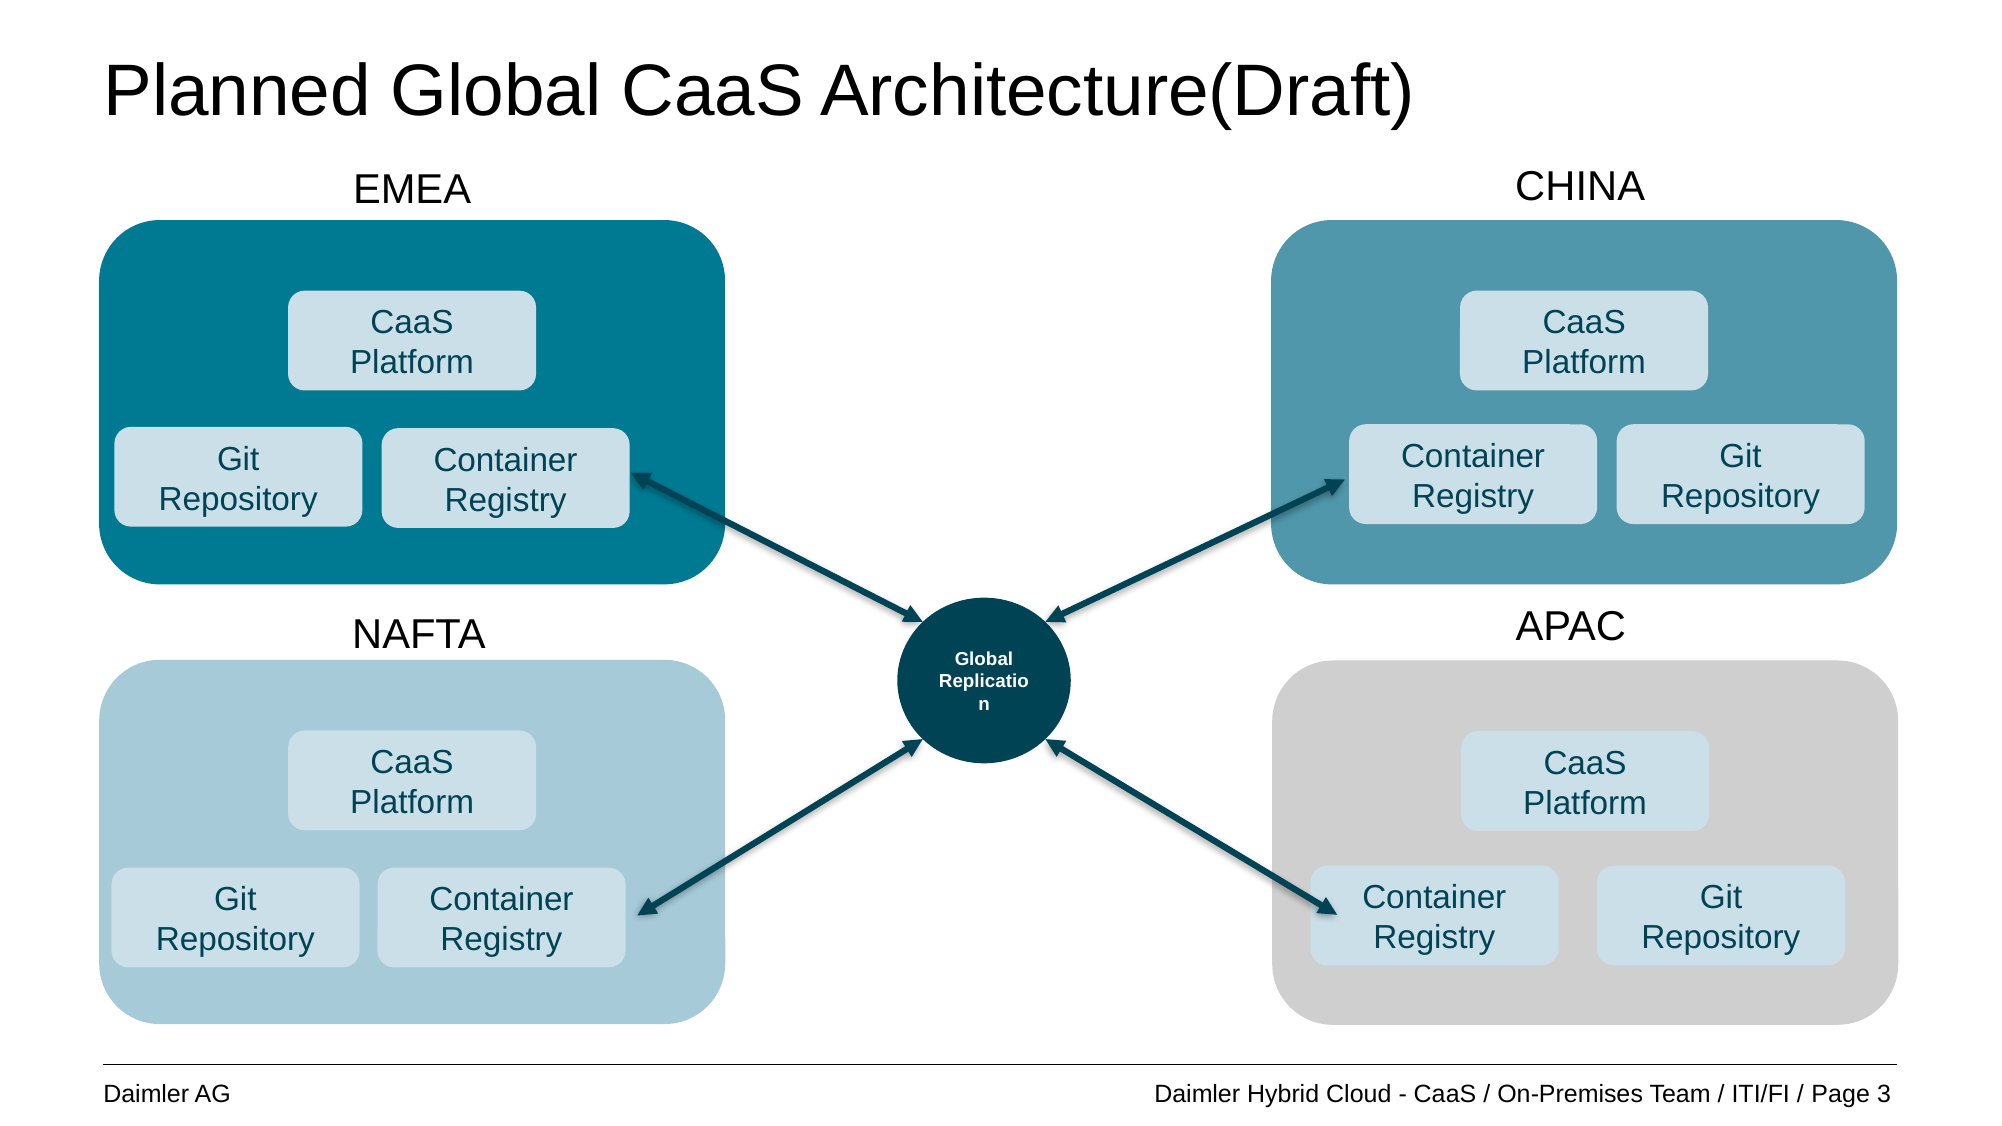

# Planned Global CaaS Architecture(Draft)
CHINA
EMEA

Git Repository
Container Registry

Container Registry
Git Repository
CaaS Platform
CaaS Platform
Container Registry
Git Repository
Git Repository
Container Registry
Global Replication
APAC
NAFTA

Git Repository
Container Registry

Container Registry
Git Repository
CaaS Platform
CaaS Platform
Git Repository
Container Registry
Daimler Hybrid Cloud - CaaS / On-Premises Team / ITI/FI /
Page 3